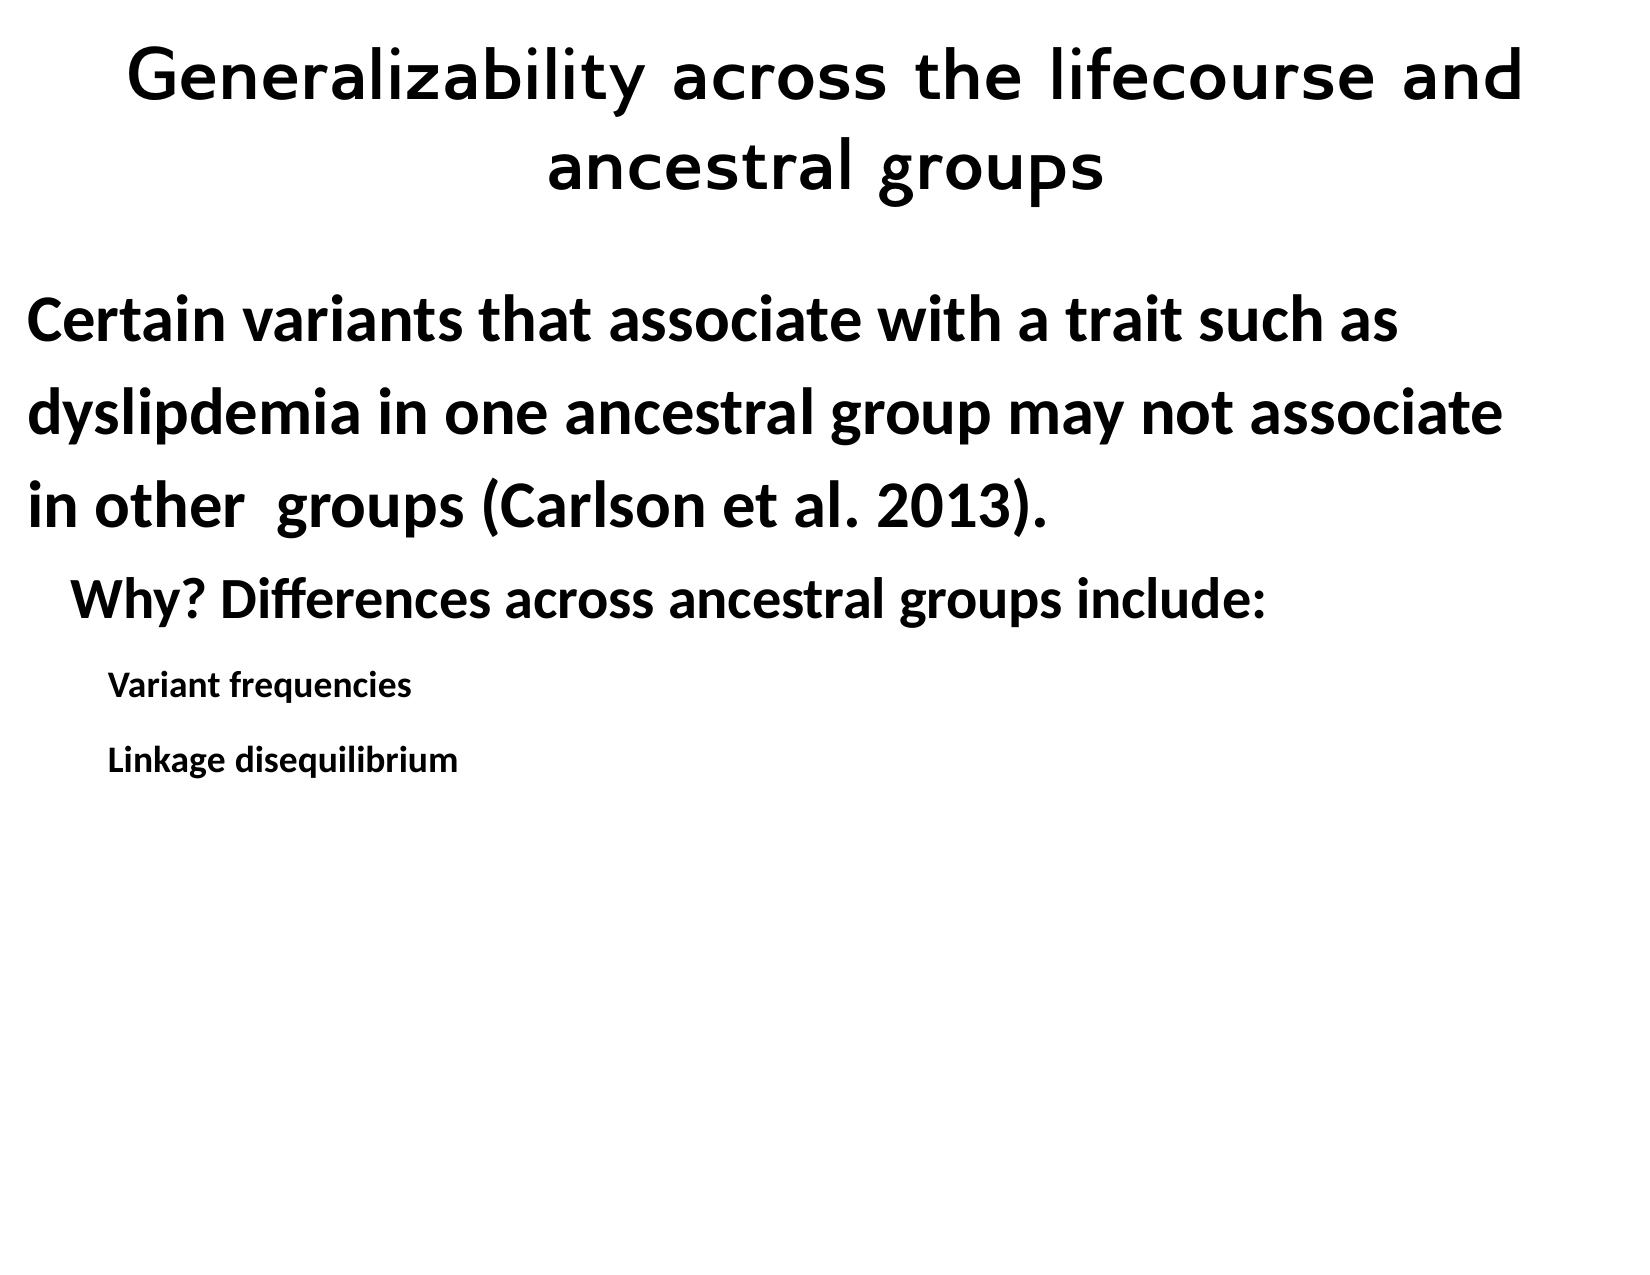

Generalizability across the lifecourse and ancestral groups
Certain variants that associate with a trait such as dyslipdemia in one ancestral group may not associate in other  groups (Carlson et al. 2013).
Why? Differences across ancestral groups include:
Variant frequencies
Linkage disequilibrium